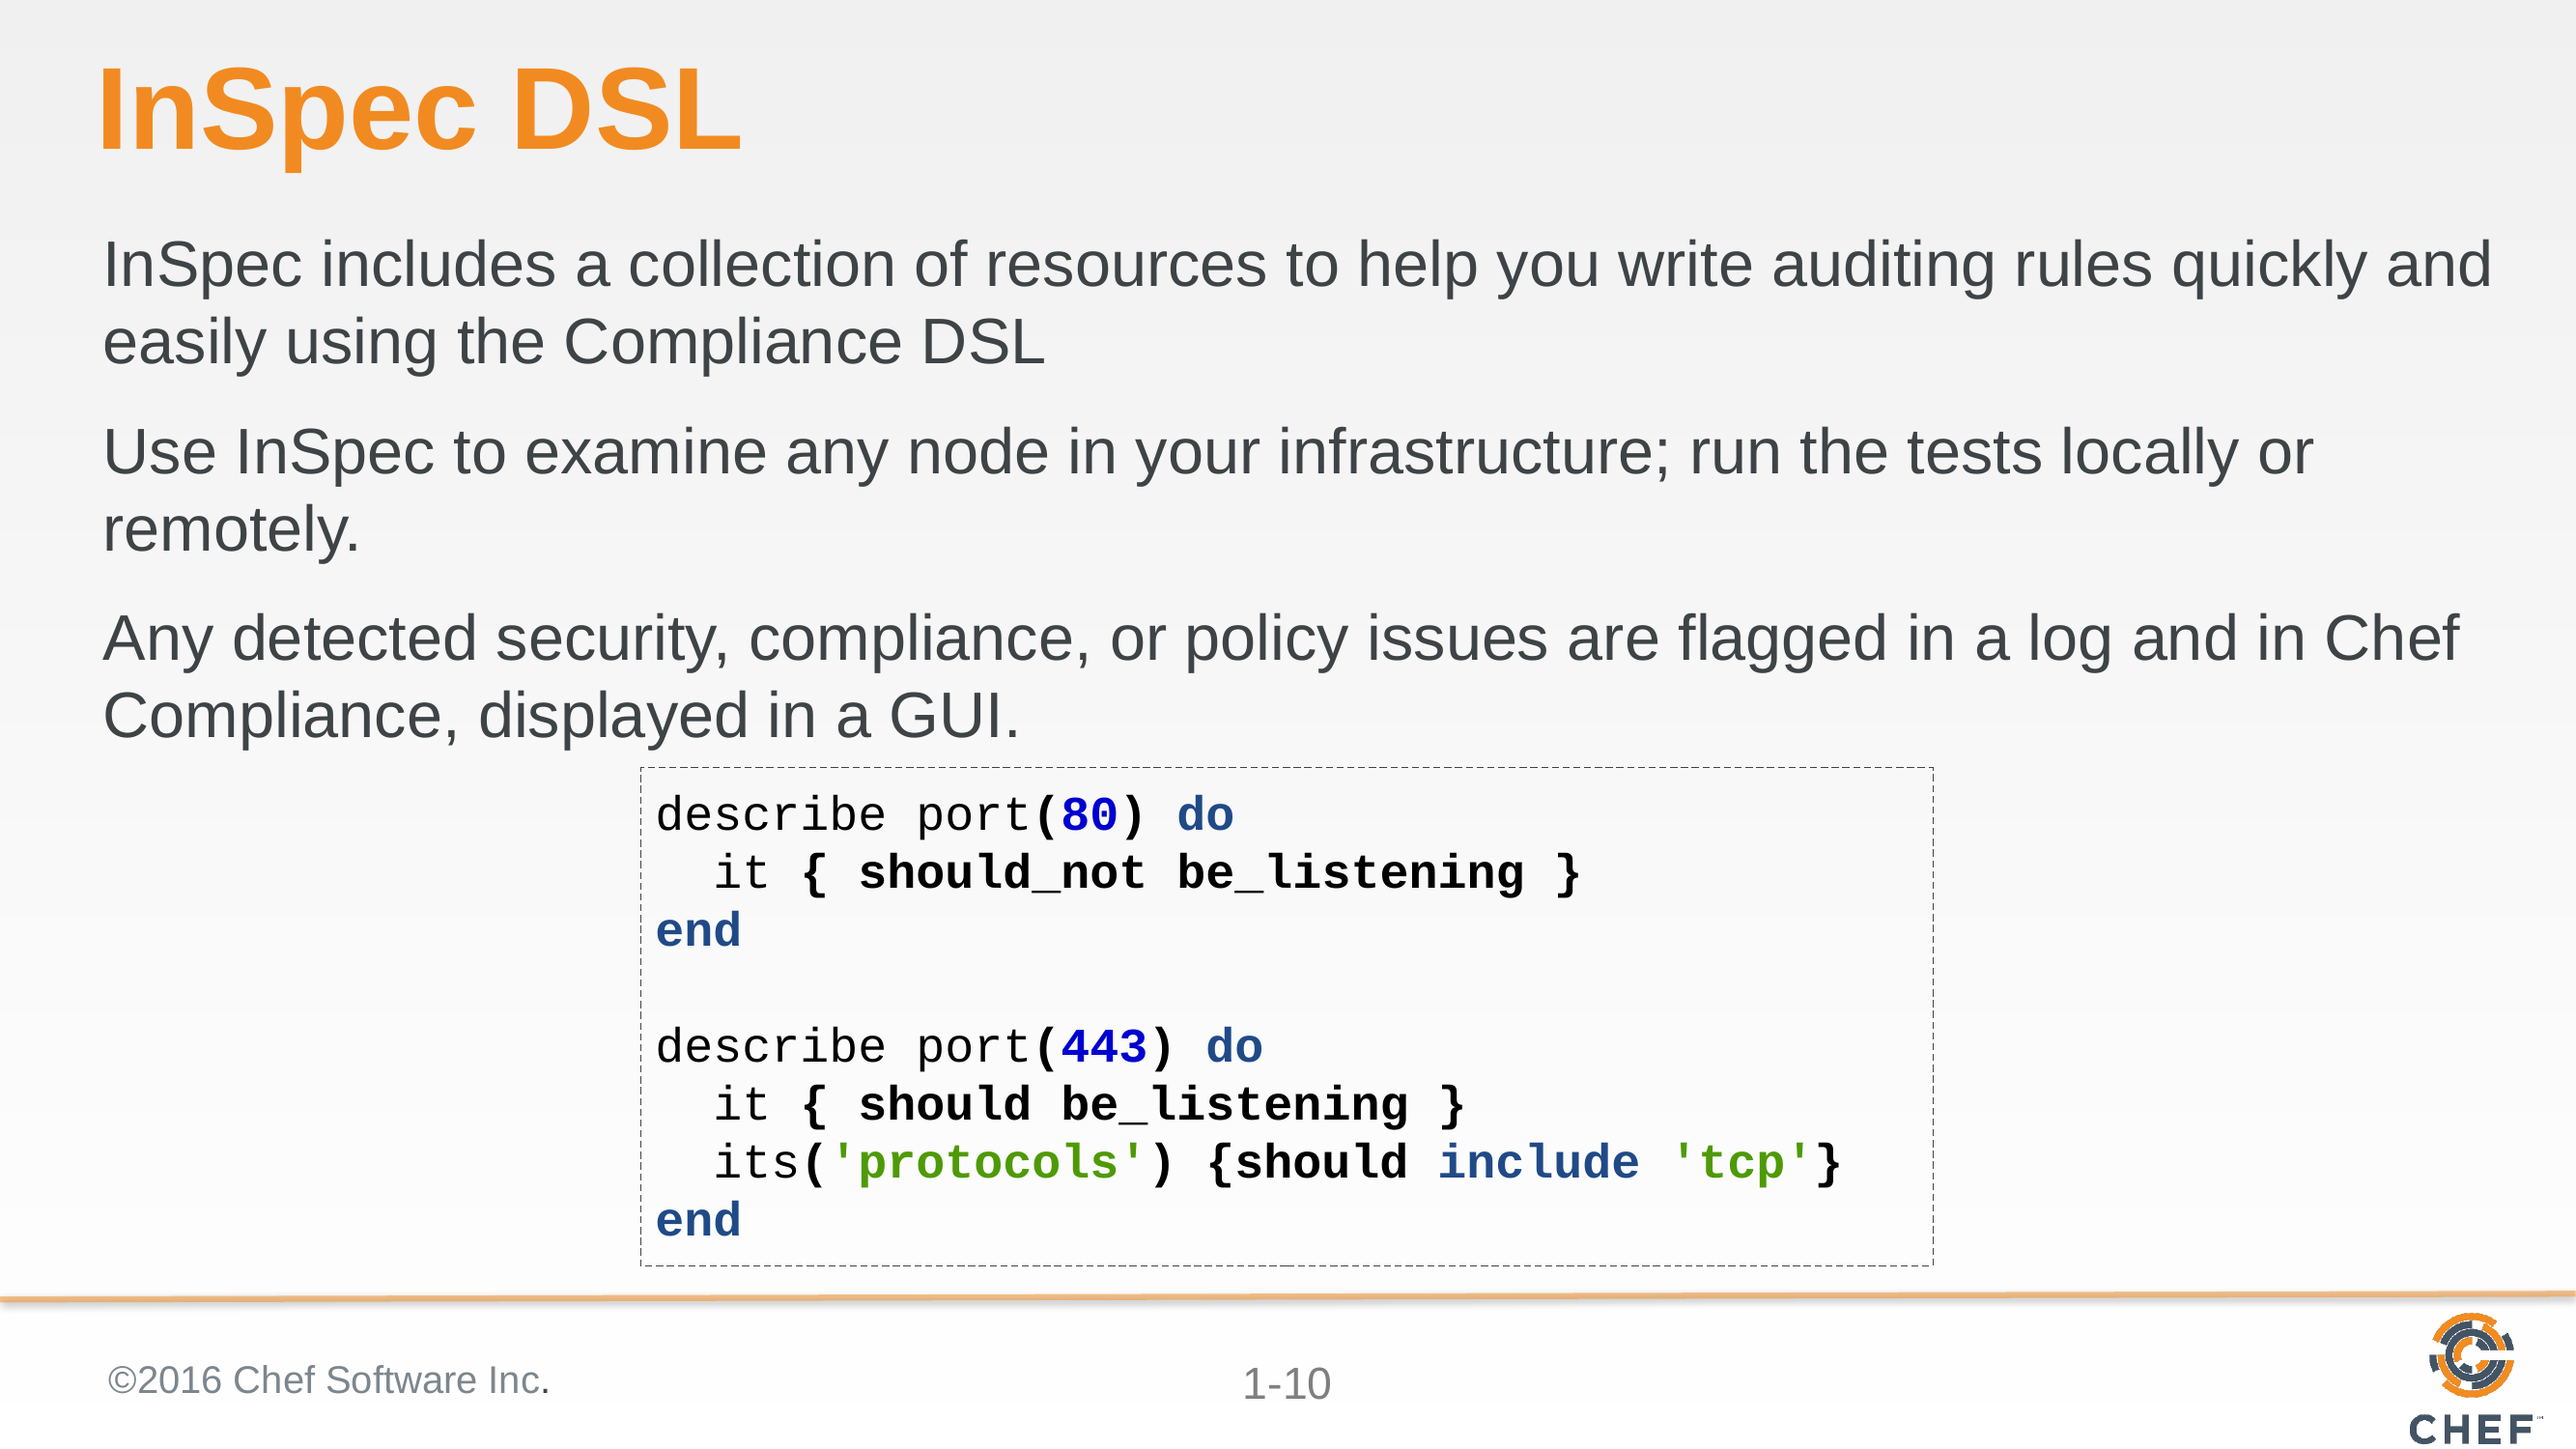

# InSpec DSL
InSpec includes a collection of resources to help you write auditing rules quickly and easily using the Compliance DSL
Use InSpec to examine any node in your infrastructure; run the tests locally or remotely.
Any detected security, compliance, or policy issues are flagged in a log and in Chef Compliance, displayed in a GUI.
describe port(80) do
  it { should_not be_listening }
end

describe port(443) do
  it { should be_listening }
  its('protocols') {should include 'tcp'}
end